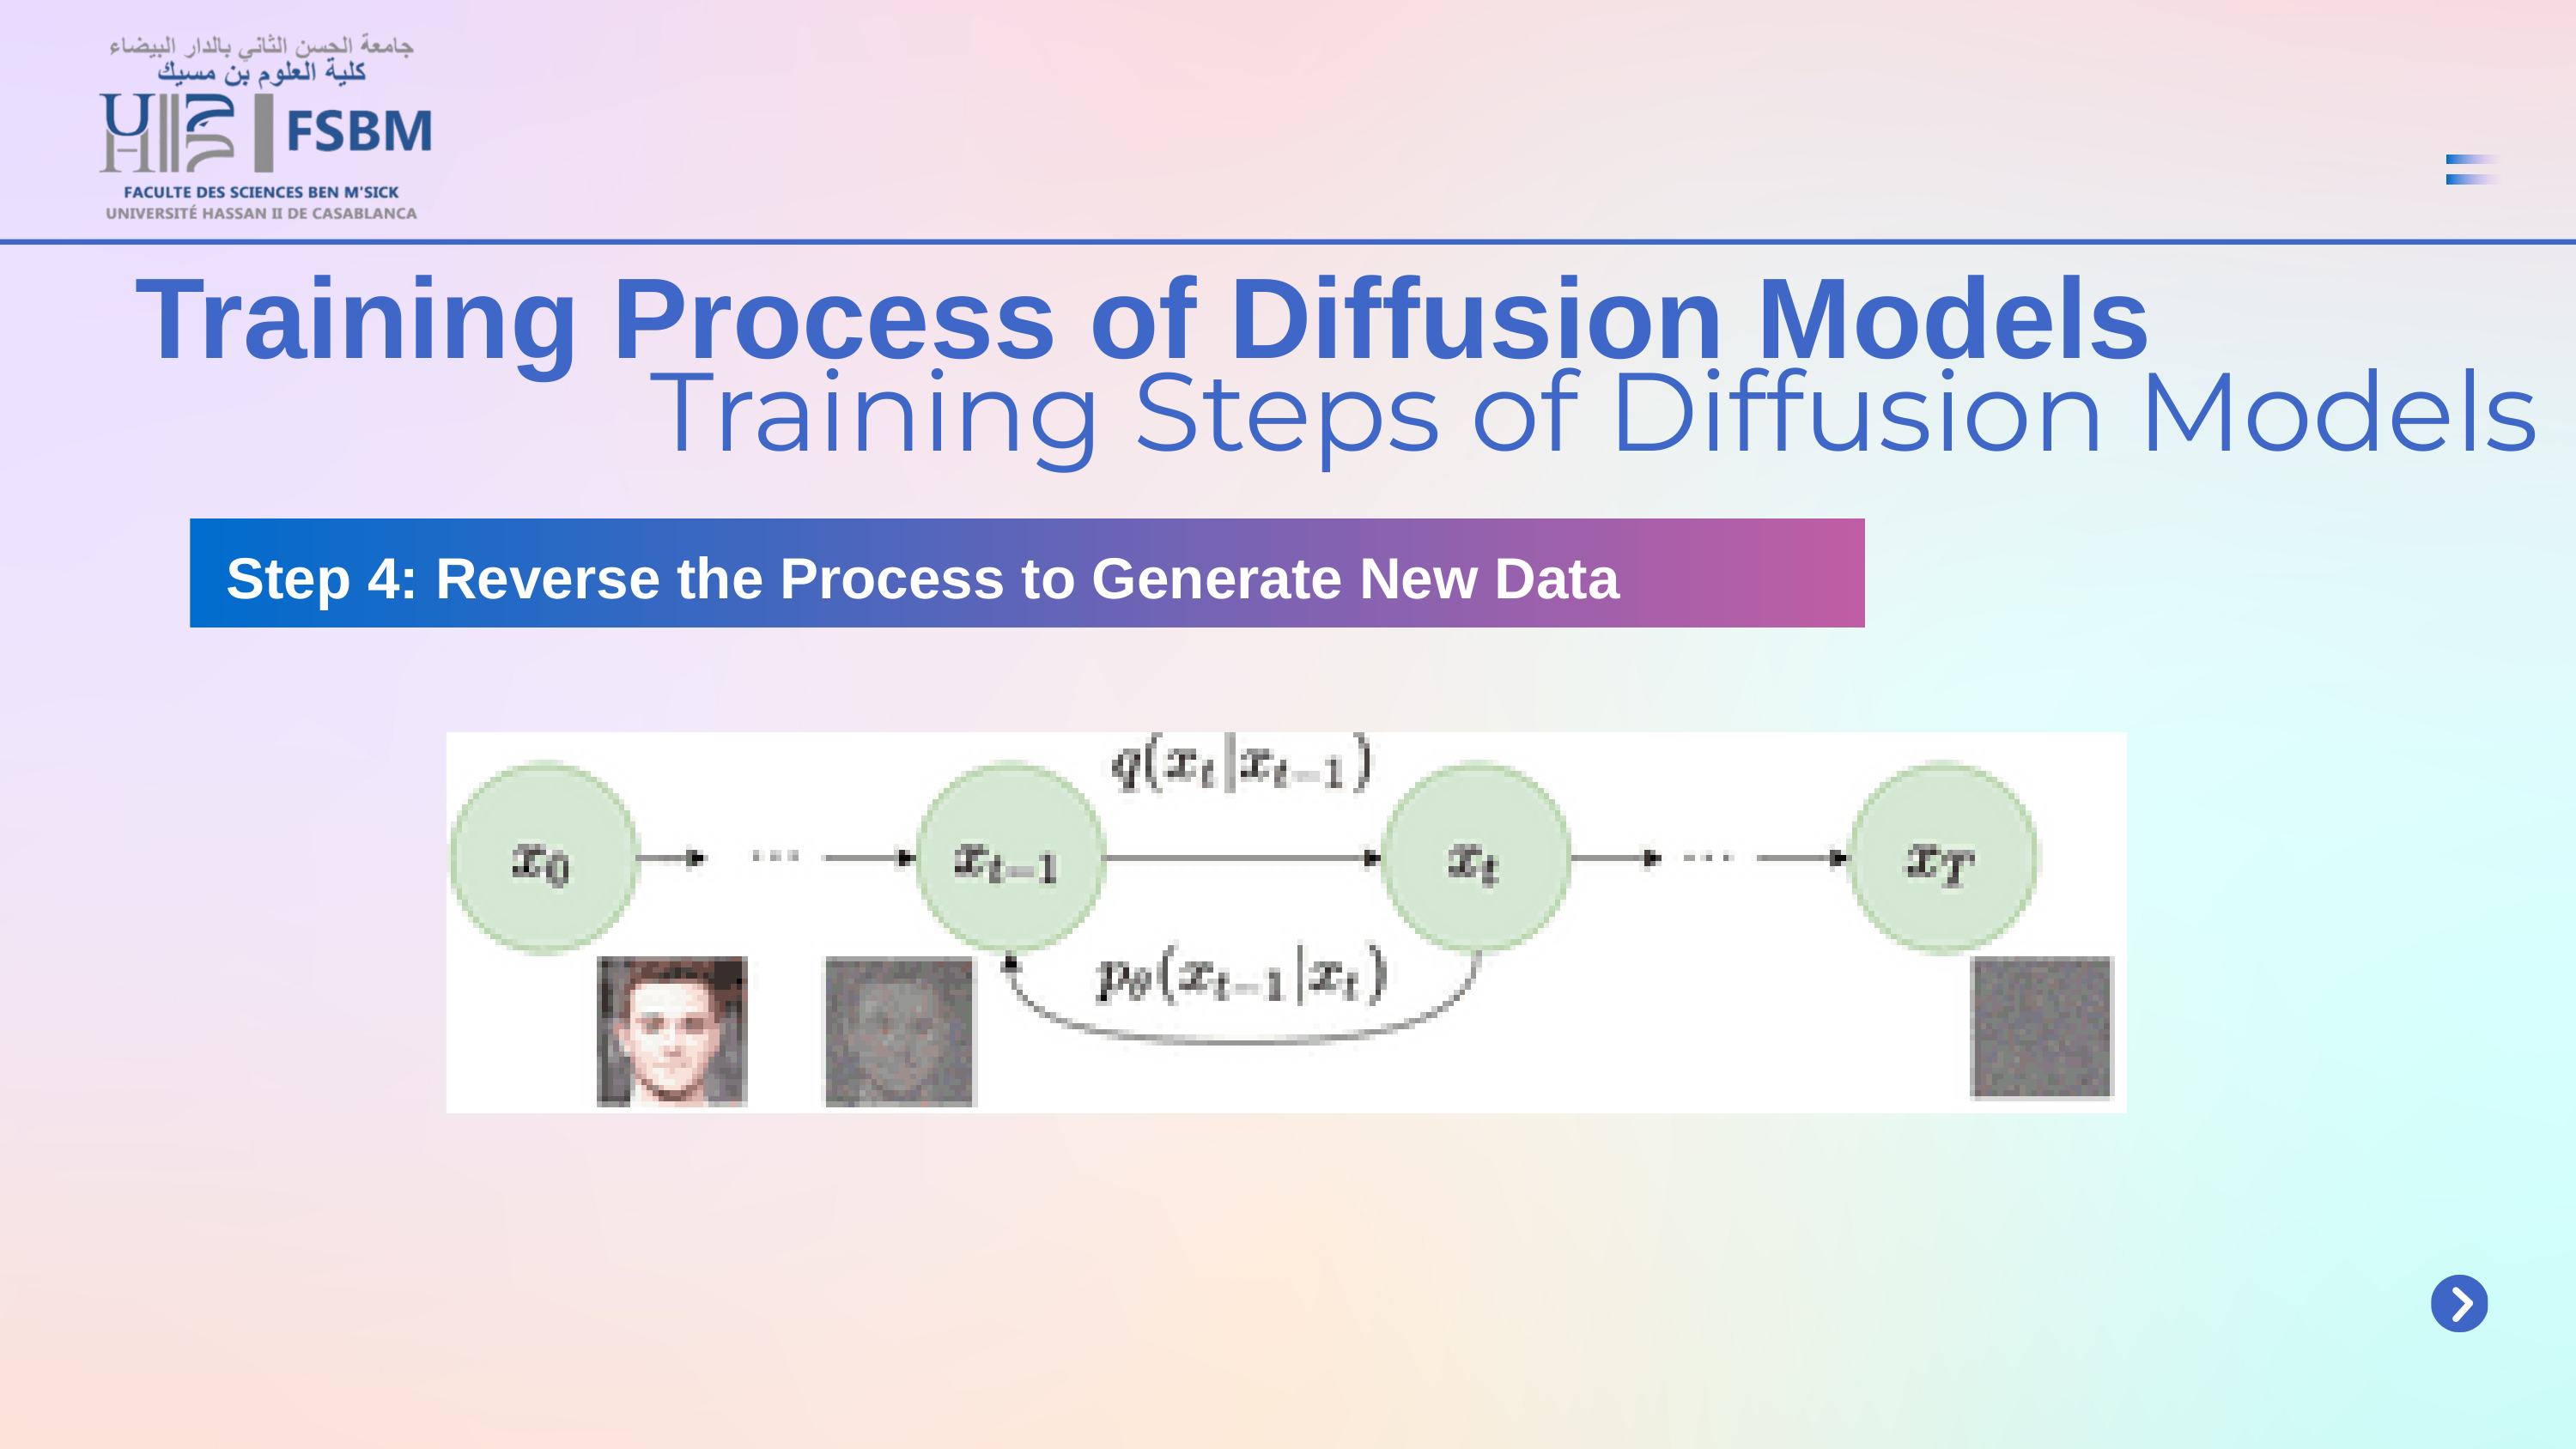

Training Process of Diffusion Models
Training Steps of Diffusion Models

Step 4: Reverse the Process to Generate New Data